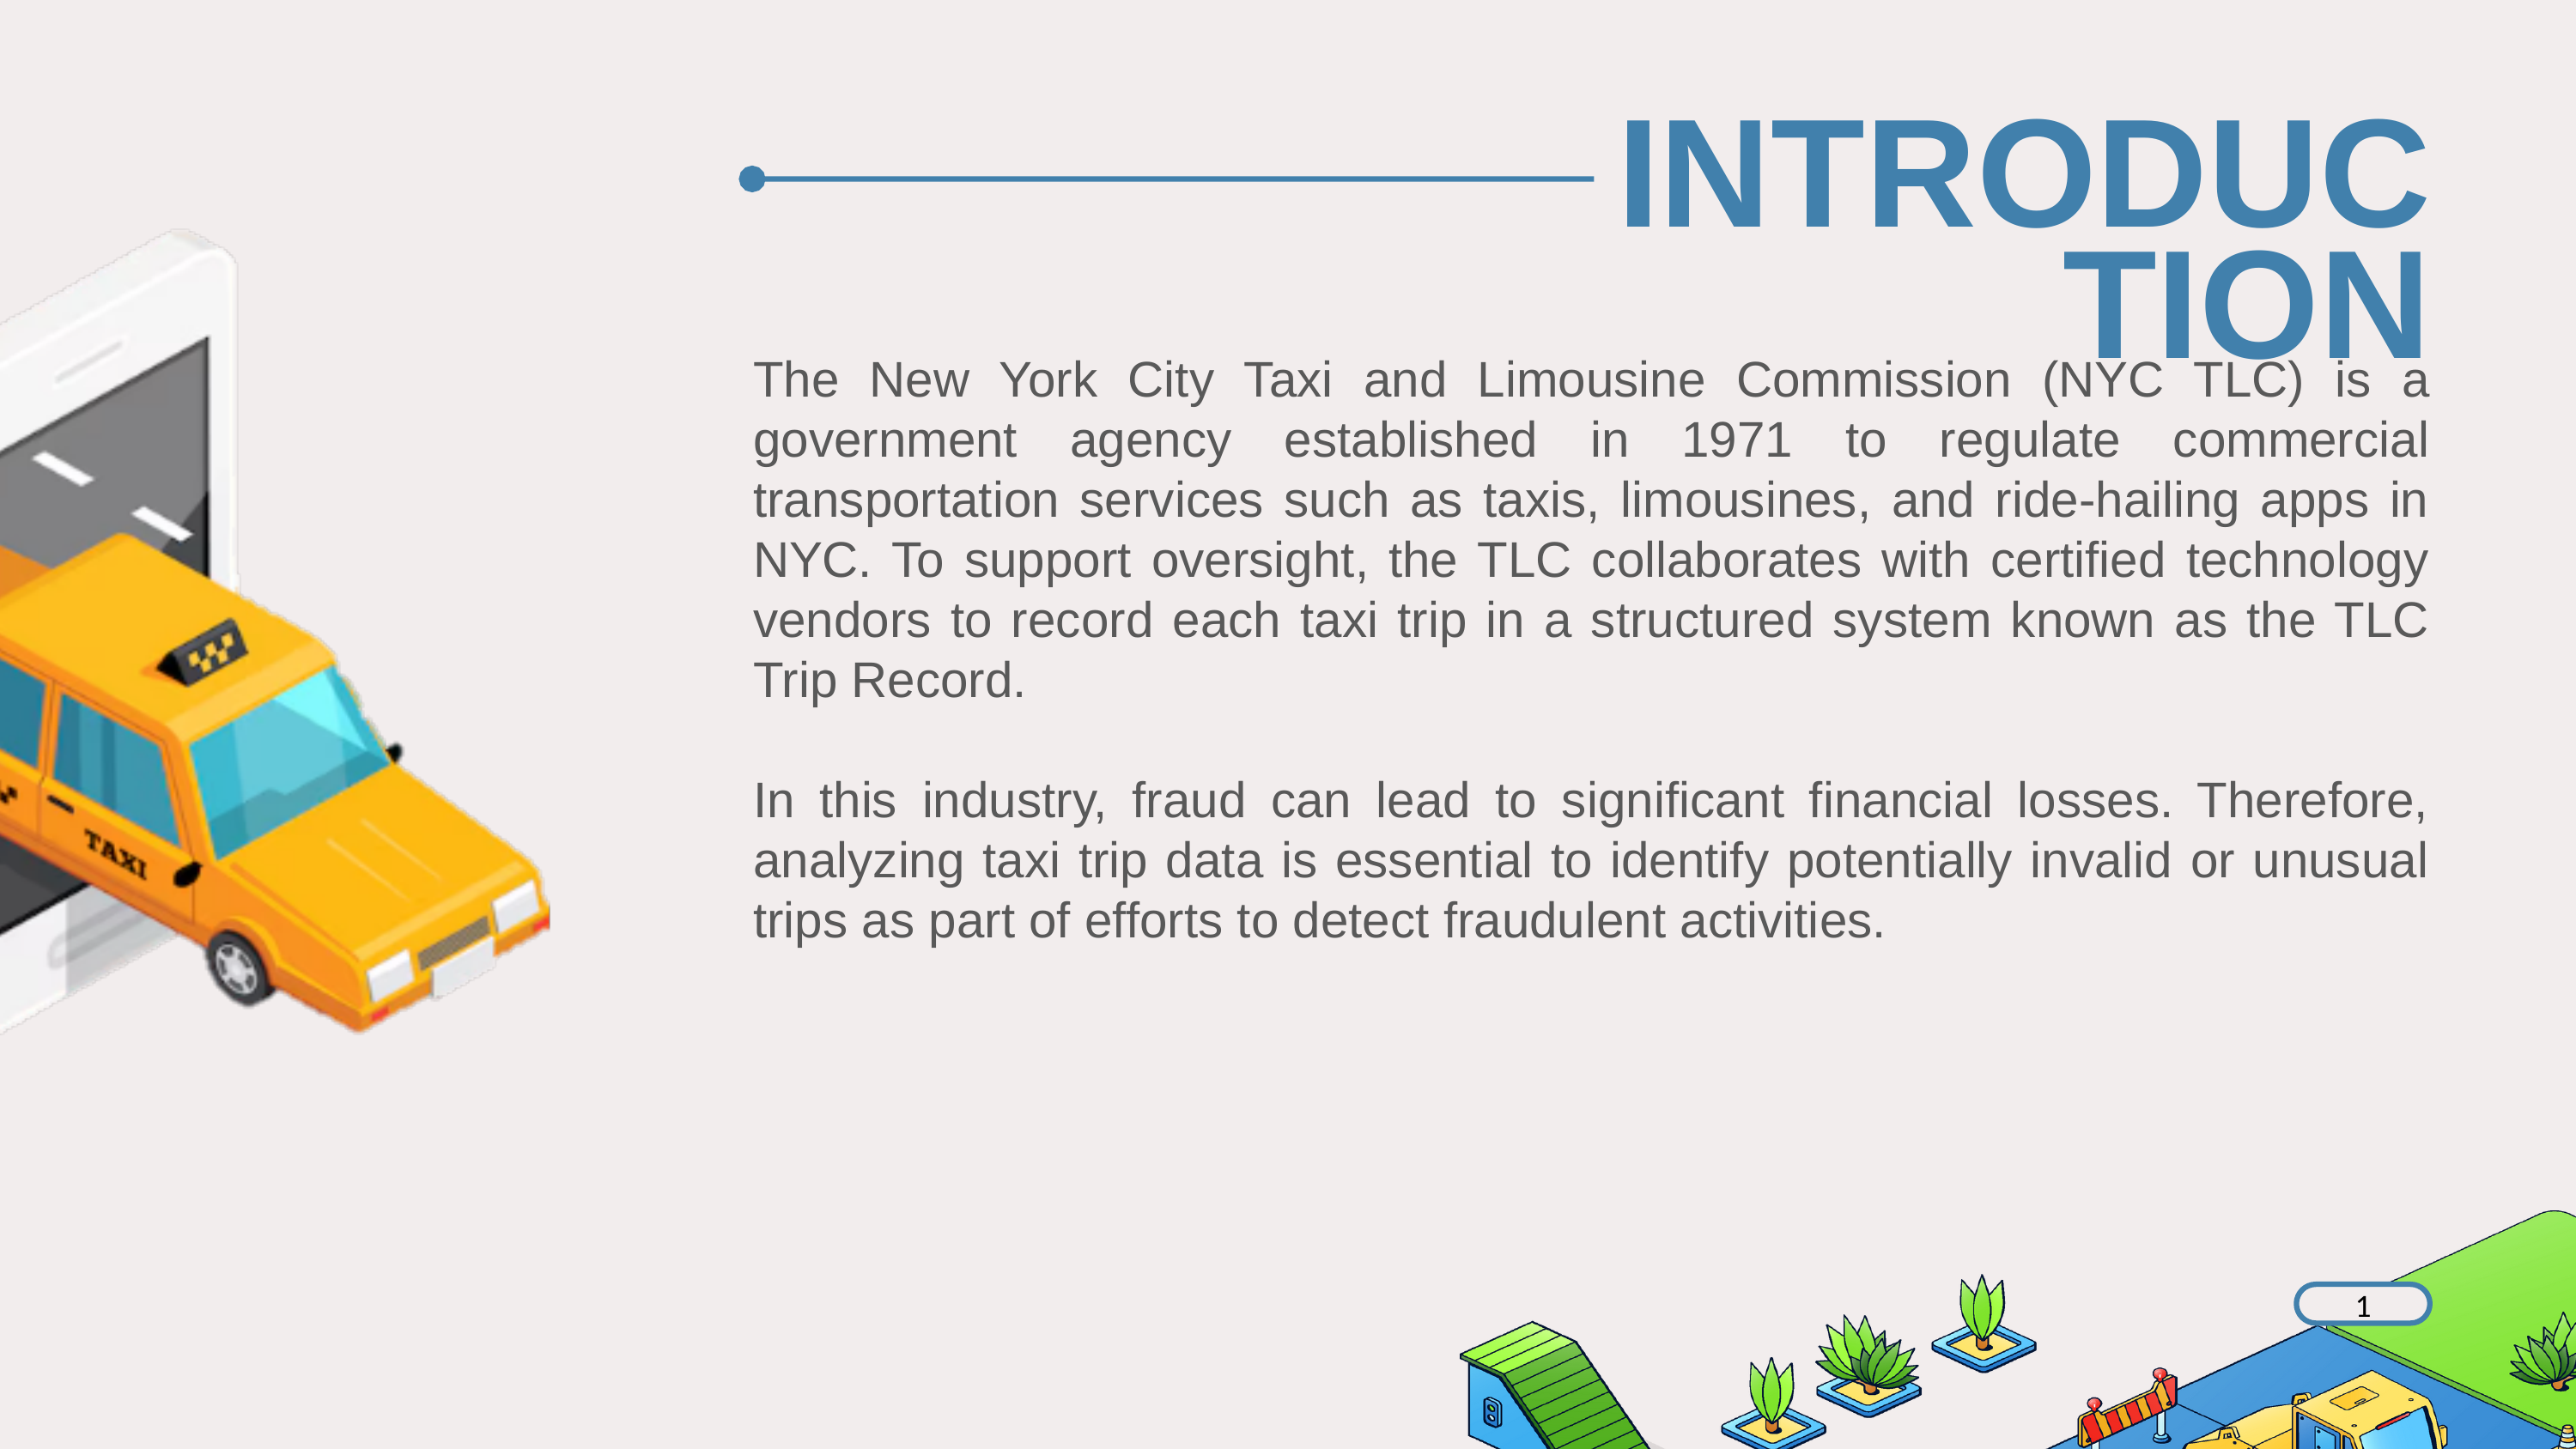

INTRODUCTION

The New York City Taxi and Limousine Commission (NYC TLC) is a government agency established in 1971 to regulate commercial transportation services such as taxis, limousines, and ride-hailing apps in NYC. To support oversight, the TLC collaborates with certified technology vendors to record each taxi trip in a structured system known as the TLC Trip Record.

In this industry, fraud can lead to significant financial losses. Therefore, analyzing taxi trip data is essential to identify potentially invalid or unusual trips as part of efforts to detect fraudulent activities.

1